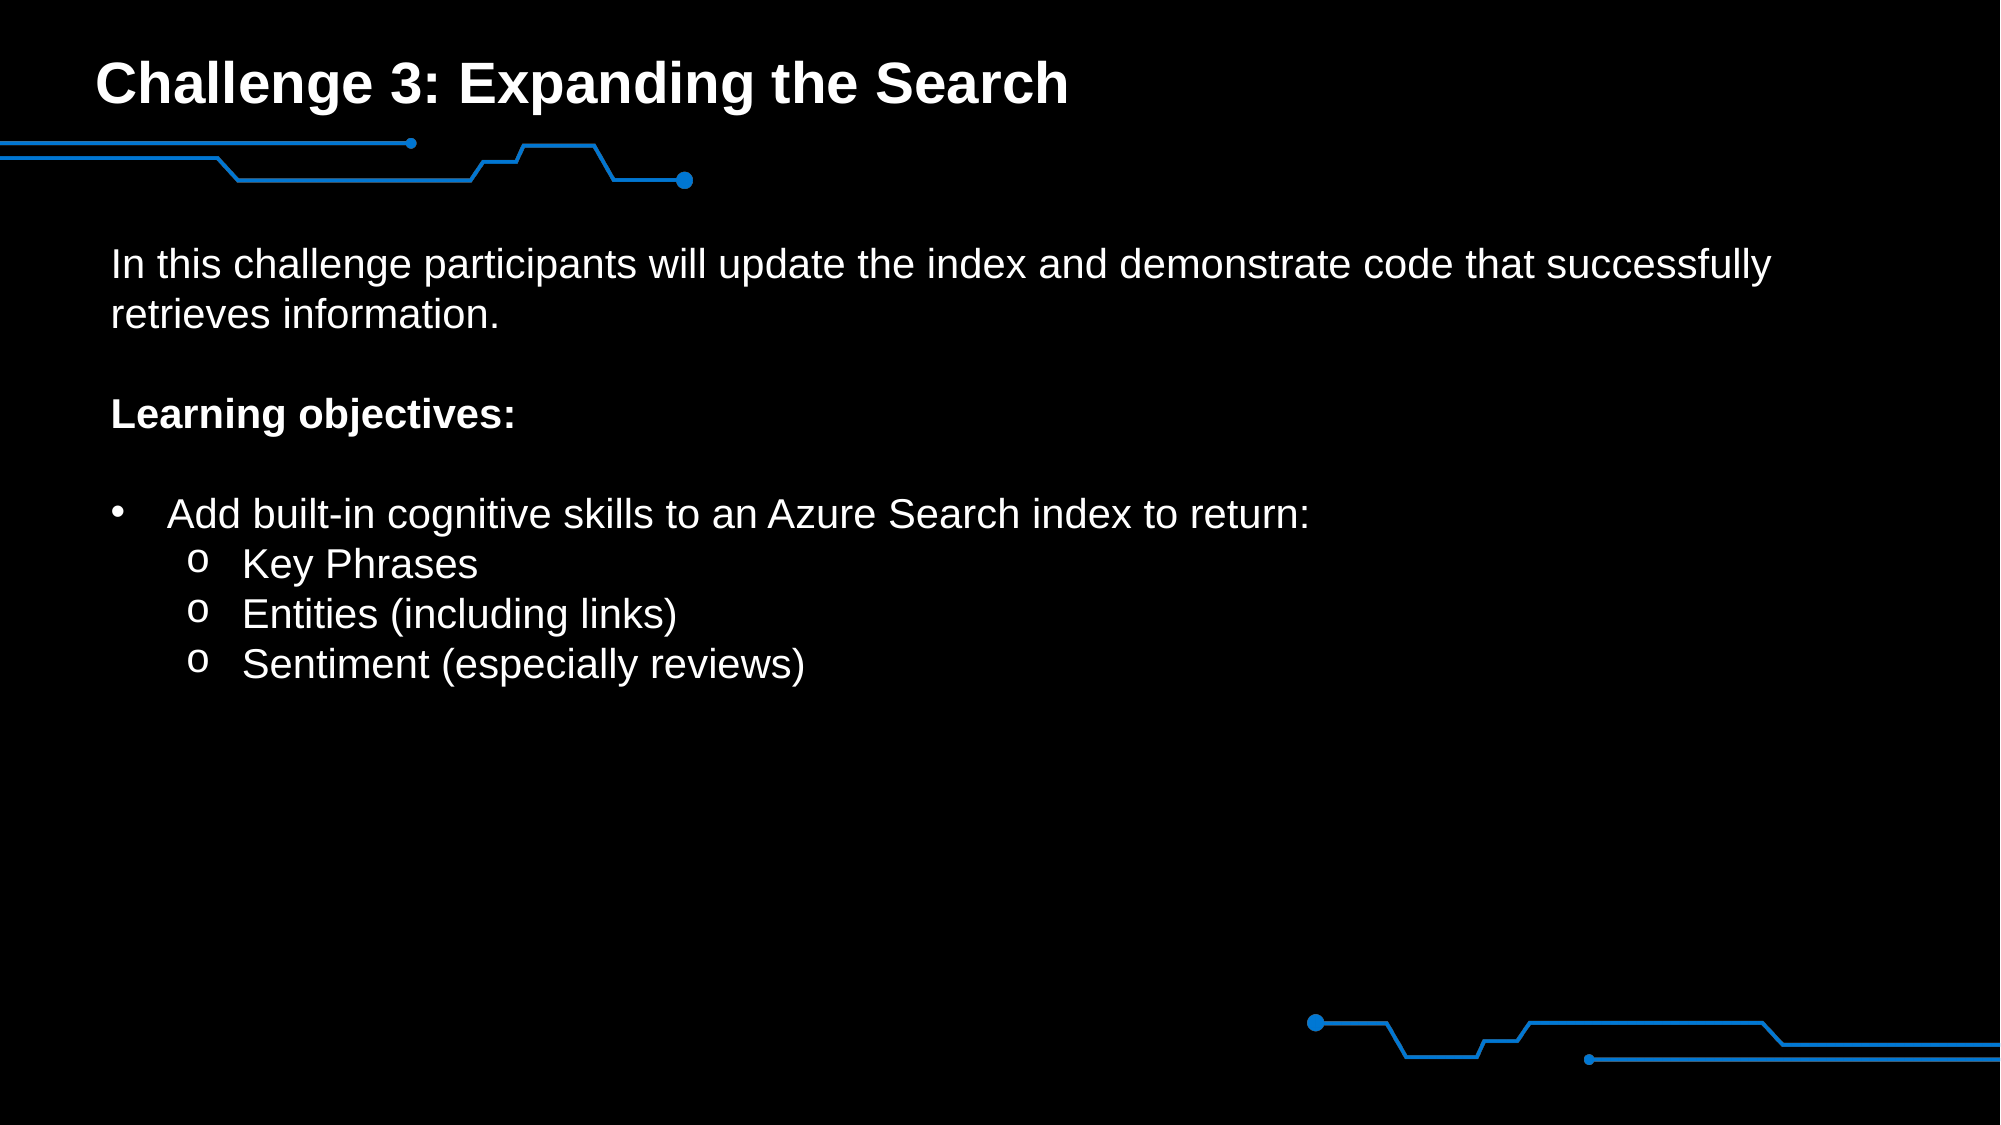

# Challenge 3: Expanding the Search
In this challenge participants will update the index and demonstrate code that successfully retrieves information.

Learning objectives:

Add built-in cognitive skills to an Azure Search index to return:
Key Phrases
Entities (including links)
Sentiment (especially reviews)